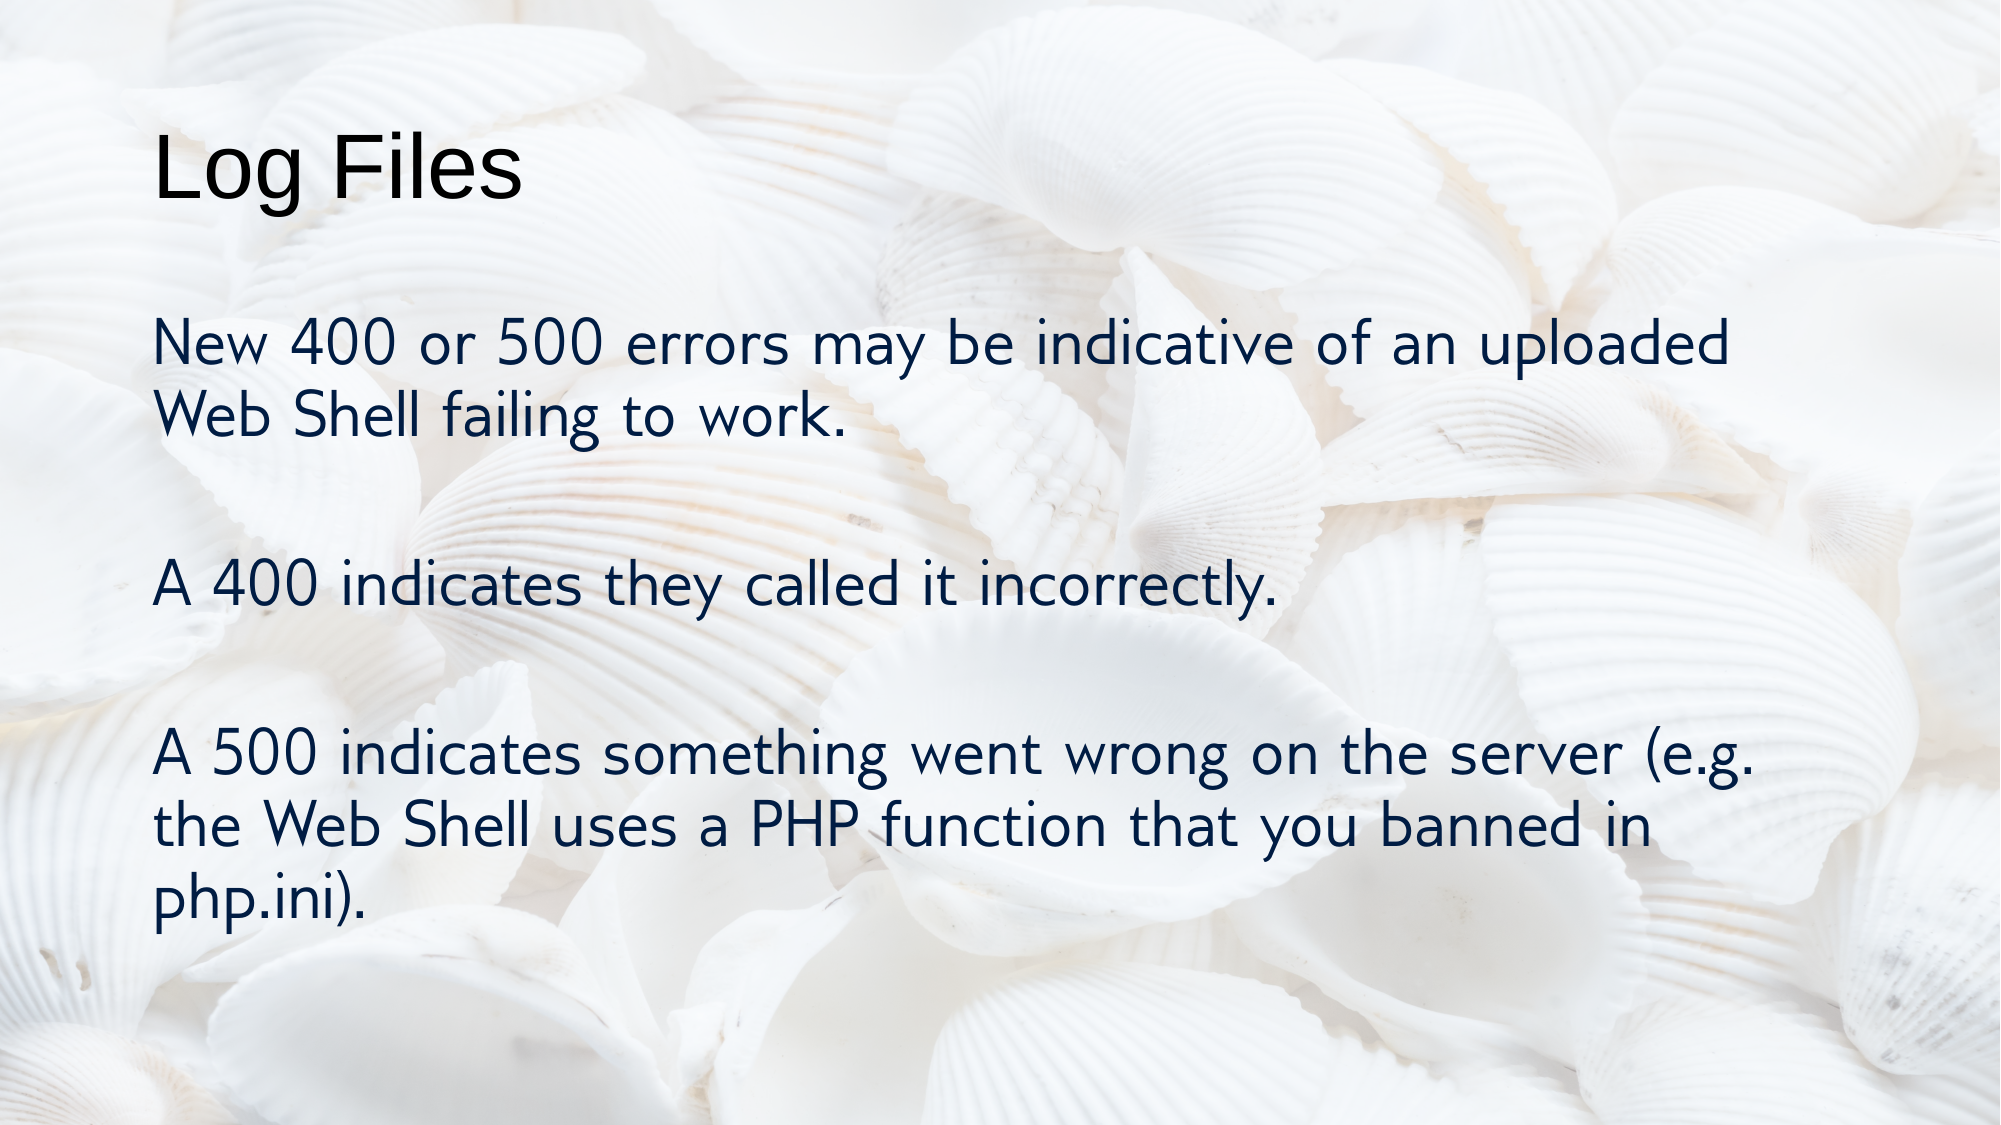

# Log Files
New 400 or 500 errors may be indicative of an uploaded Web Shell failing to work.

A 400 indicates they called it incorrectly.

A 500 indicates something went wrong on the server (e.g. the Web Shell uses a PHP function that you banned in php.ini).